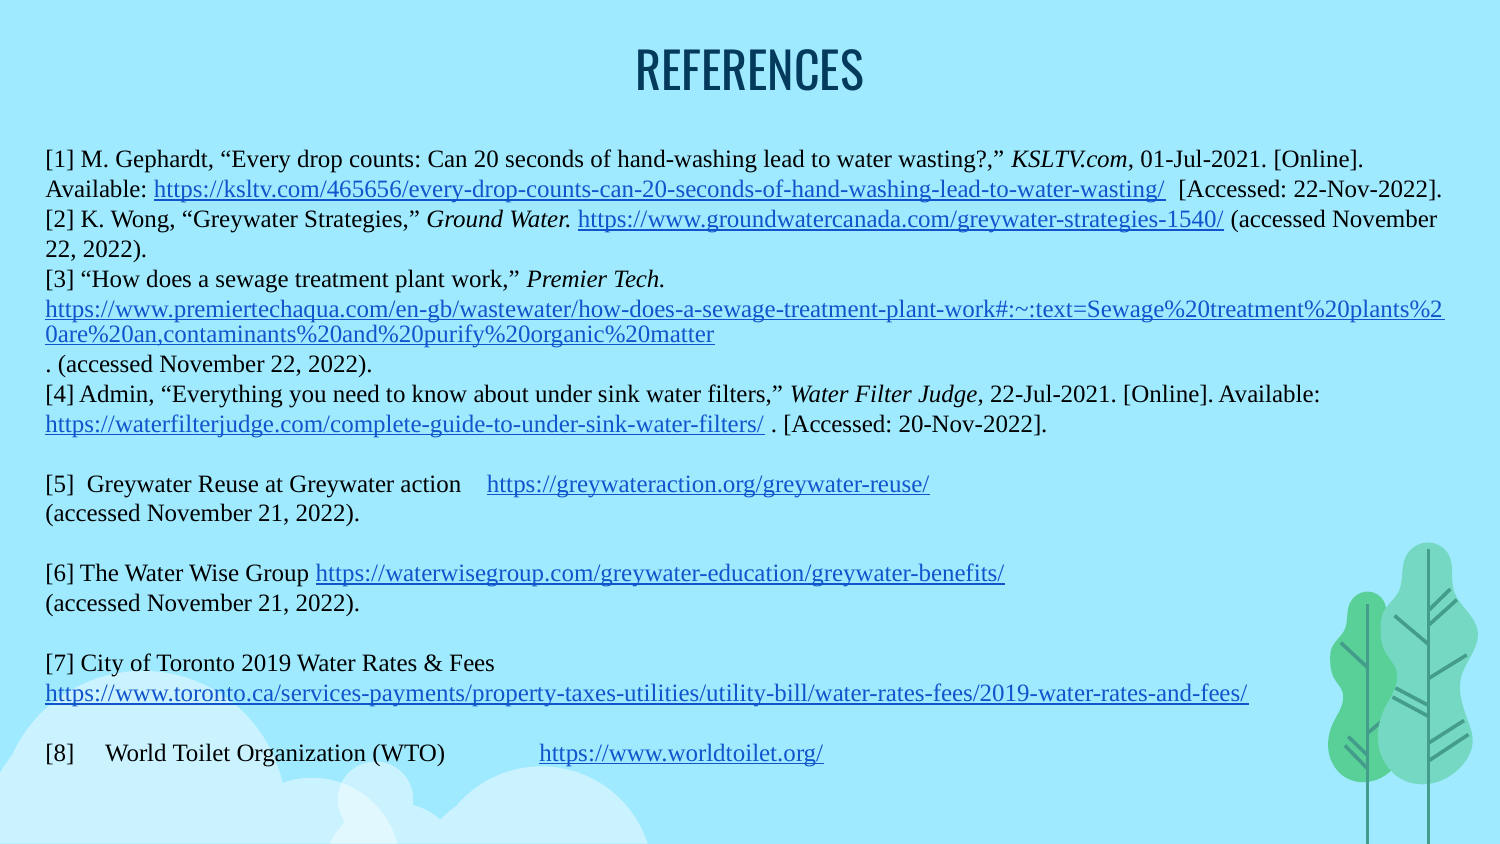

# REFERENCES

[1] M. Gephardt, “Every drop counts: Can 20 seconds of hand-washing lead to water wasting?,” KSLTV.com, 01-Jul-2021. [Online]. Available: https://ksltv.com/465656/every-drop-counts-can-20-seconds-of-hand-washing-lead-to-water-wasting/  [Accessed: 22-Nov-2022].
[2] K. Wong, “Greywater Strategies,” Ground Water. https://www.groundwatercanada.com/greywater-strategies-1540/ (accessed November 22, 2022).
[3] “How does a sewage treatment plant work,” Premier Tech. https://www.premiertechaqua.com/en-gb/wastewater/how-does-a-sewage-treatment-plant-work#:~:text=Sewage%20treatment%20plants%20are%20an,contaminants%20and%20purify%20organic%20matter. (accessed November 22, 2022).
[4] Admin, “Everything you need to know about under sink water filters,” Water Filter Judge, 22-Jul-2021. [Online]. Available: https://waterfilterjudge.com/complete-guide-to-under-sink-water-filters/ . [Accessed: 20-Nov-2022].

[5]  Greywater Reuse at Greywater action    https://greywateraction.org/greywater-reuse/
(accessed November 21, 2022).

[6] The Water Wise Group https://waterwisegroup.com/greywater-education/greywater-benefits/
(accessed November 21, 2022).

[7] City of Toronto 2019 Water Rates & Fees https://www.toronto.ca/services-payments/property-taxes-utilities/utility-bill/water-rates-fees/2019-water-rates-and-fees/

[8]     World Toilet Organization (WTO)               https://www.worldtoilet.org/